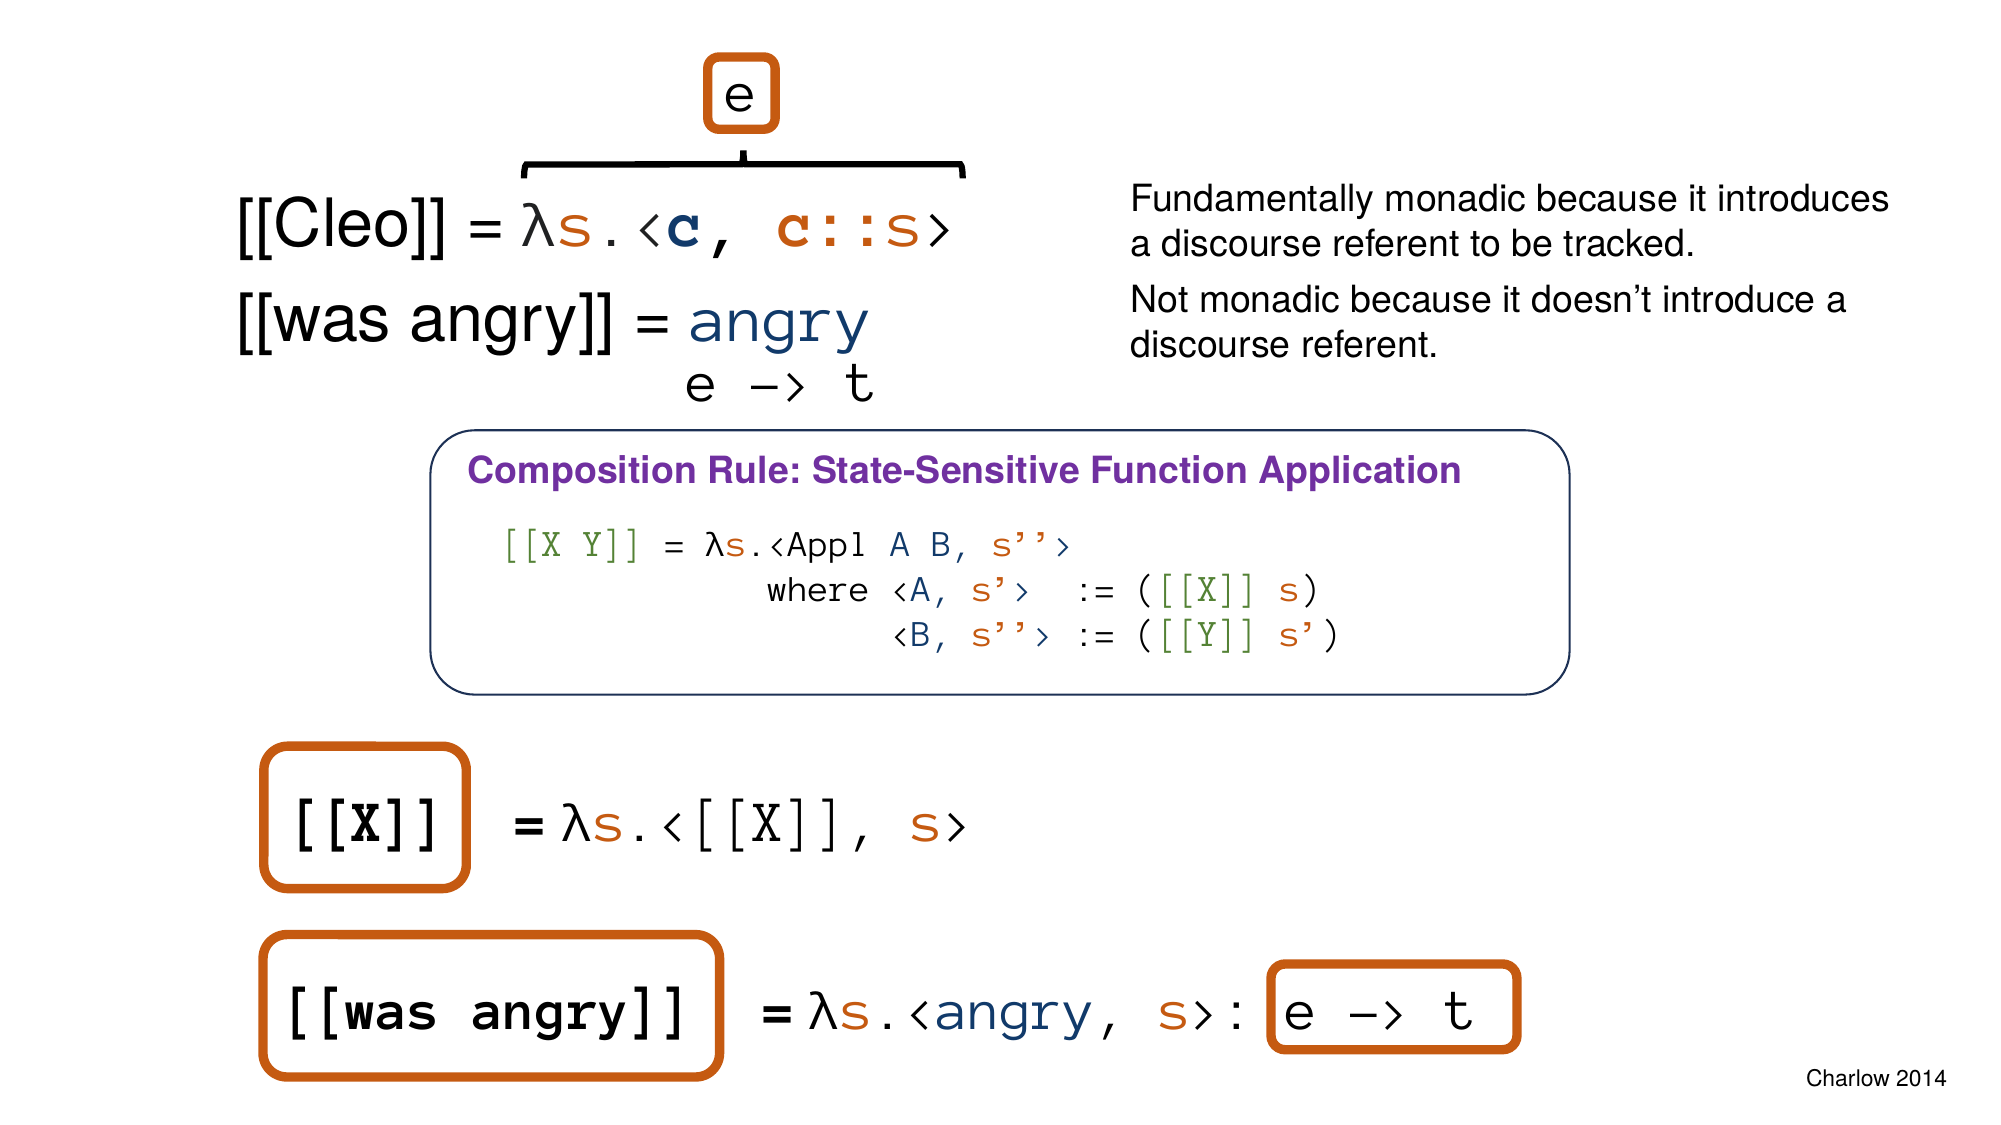

e

Fundamentally monadic because it introduces a discourse referent to be tracked.
[[Cleo]] = λs.<c, c::s>
[[was angry]] = angry
Not monadic because it doesn’t introduce a discourse referent.
e -> t

Composition Rule: State-Sensitive Function Application
[[X Y]] = λs.<Appl A B, s’’>
             where <A, s’>  := ([[X]] s)
                   <B, s’’> := ([[Y]] s’)

[[X]]    = λs.<[[X]], s>

[[was angry]]    = λs.<angry, s>: e -> t

Charlow 2014